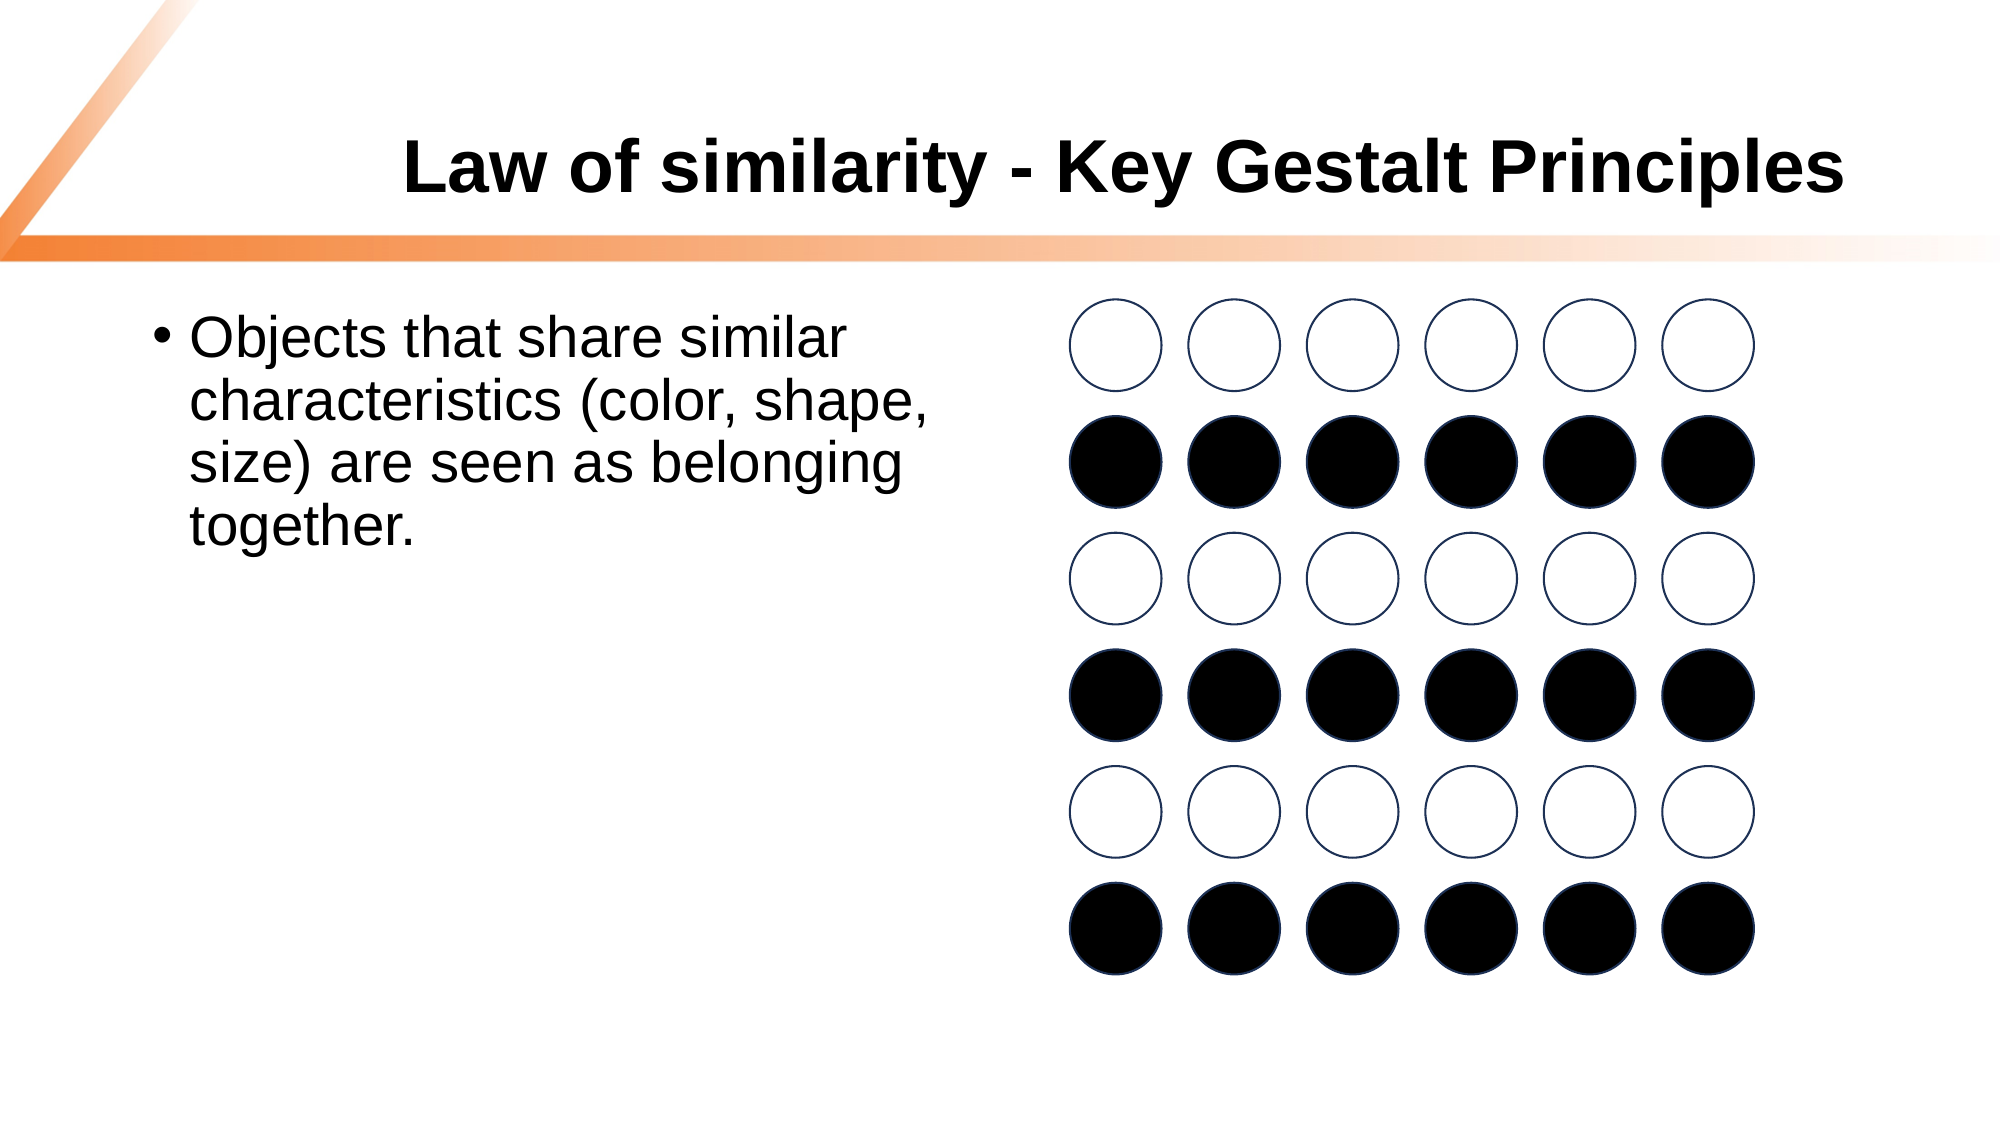

# Law of similarity - Key Gestalt Principles
Objects that share similar characteristics (color, shape, size) are seen as belonging together.